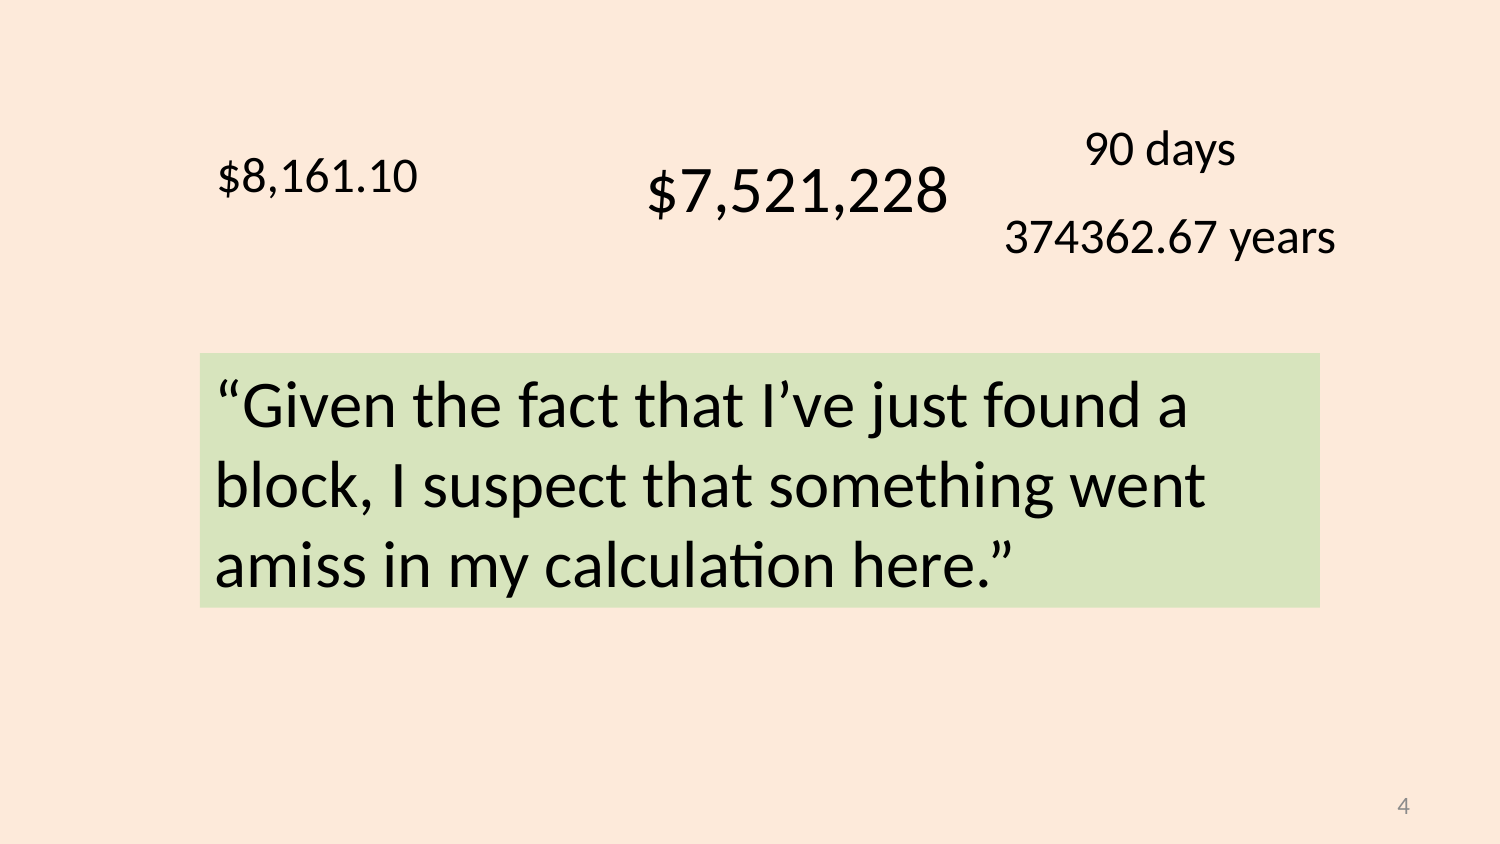

90 days
$8,161.10
$7,521,228
374362.67 years
“Given the fact that I’ve just found a block, I suspect that something went amiss in my calculation here.”
4